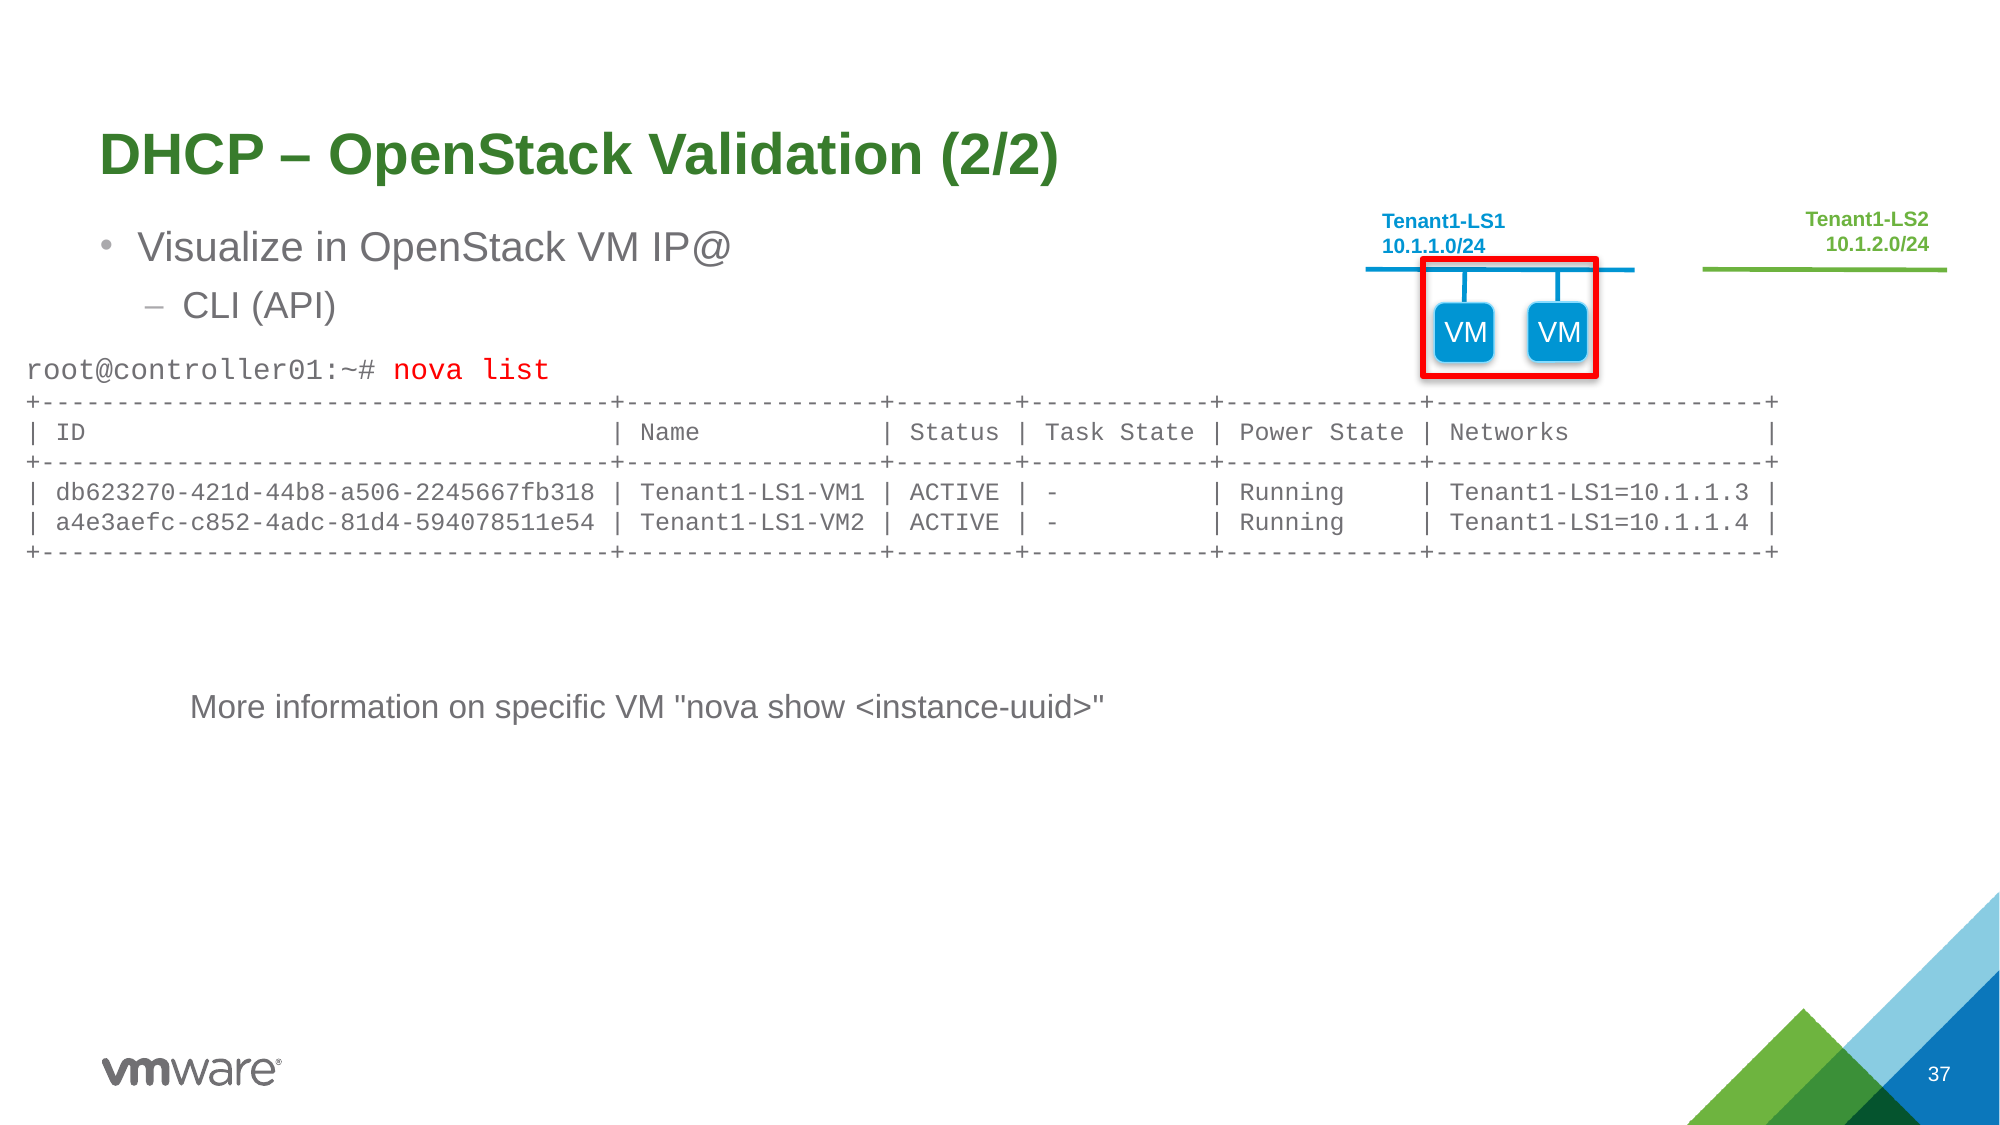

# DHCP – OpenStack Validation (2/2)
Tenant1-LS2
10.1.2.0/24
Tenant1-LS1
10.1.1.0/24
Visualize in OpenStack VM IP@
CLI (API)

More information on specific VM "nova show <instance-uuid>"

VM

VM
root@controller01:~# nova list
+--------------------------------------+-----------------+--------+------------+-------------+----------------------+
| ID                                   | Name            | Status | Task State | Power State | Networks             |
+--------------------------------------+-----------------+--------+------------+-------------+----------------------+
| db623270-421d-44b8-a506-2245667fb318 | Tenant1-LS1-VM1 | ACTIVE | -          | Running     | Tenant1-LS1=10.1.1.3 |
| a4e3aefc-c852-4adc-81d4-594078511e54 | Tenant1-LS1-VM2 | ACTIVE | -          | Running     | Tenant1-LS1=10.1.1.4 |
+--------------------------------------+-----------------+--------+------------+-------------+----------------------+
37